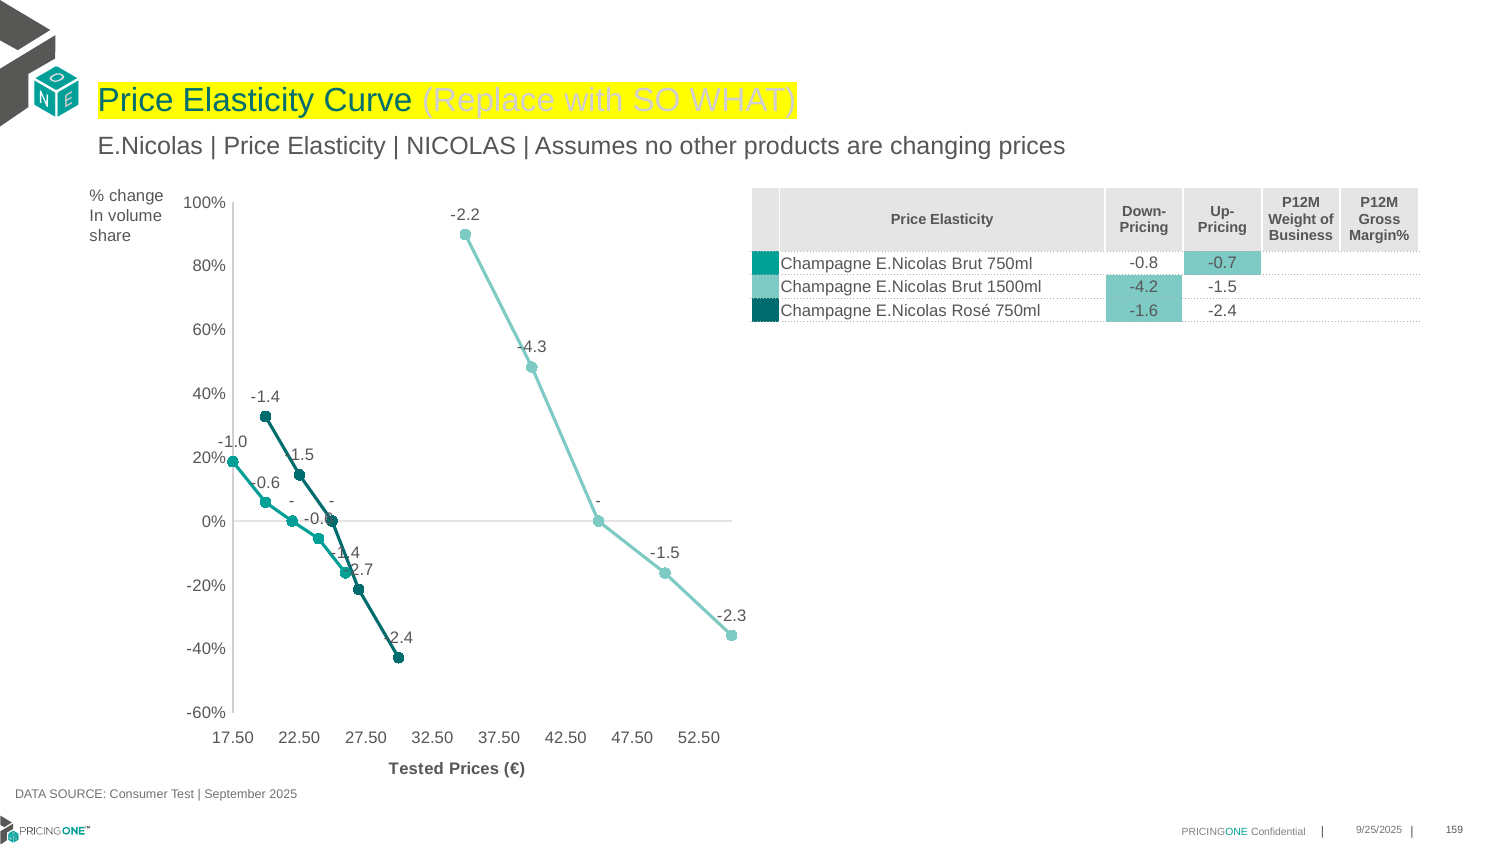

# Price Elasticity Curve (Replace with SO WHAT)
E.Nicolas | Price Elasticity | NICOLAS | Assumes no other products are changing prices
% change In volume share
|  | Price Elasticity | Down-Pricing | Up-Pricing | P12M Weight of Business | P12M Gross Margin% |
| --- | --- | --- | --- | --- | --- |
|  | Champagne E.Nicolas Brut 750ml | -0.8 | -0.7 |  |  |
|  | Champagne E.Nicolas Brut 1500ml | -4.2 | -1.5 |  |  |
|  | Champagne E.Nicolas Rosé 750ml | -1.6 | -2.4 |  |  |

### Chart

| Category | Champagne E.Nicolas Brut 750ml | Champagne E.Nicolas Brut 1500ml | Champagne E.Nicolas Rosé 750ml |
|---|---|---|---|
DATA SOURCE: Consumer Test | September 2025

9/25/2025
159